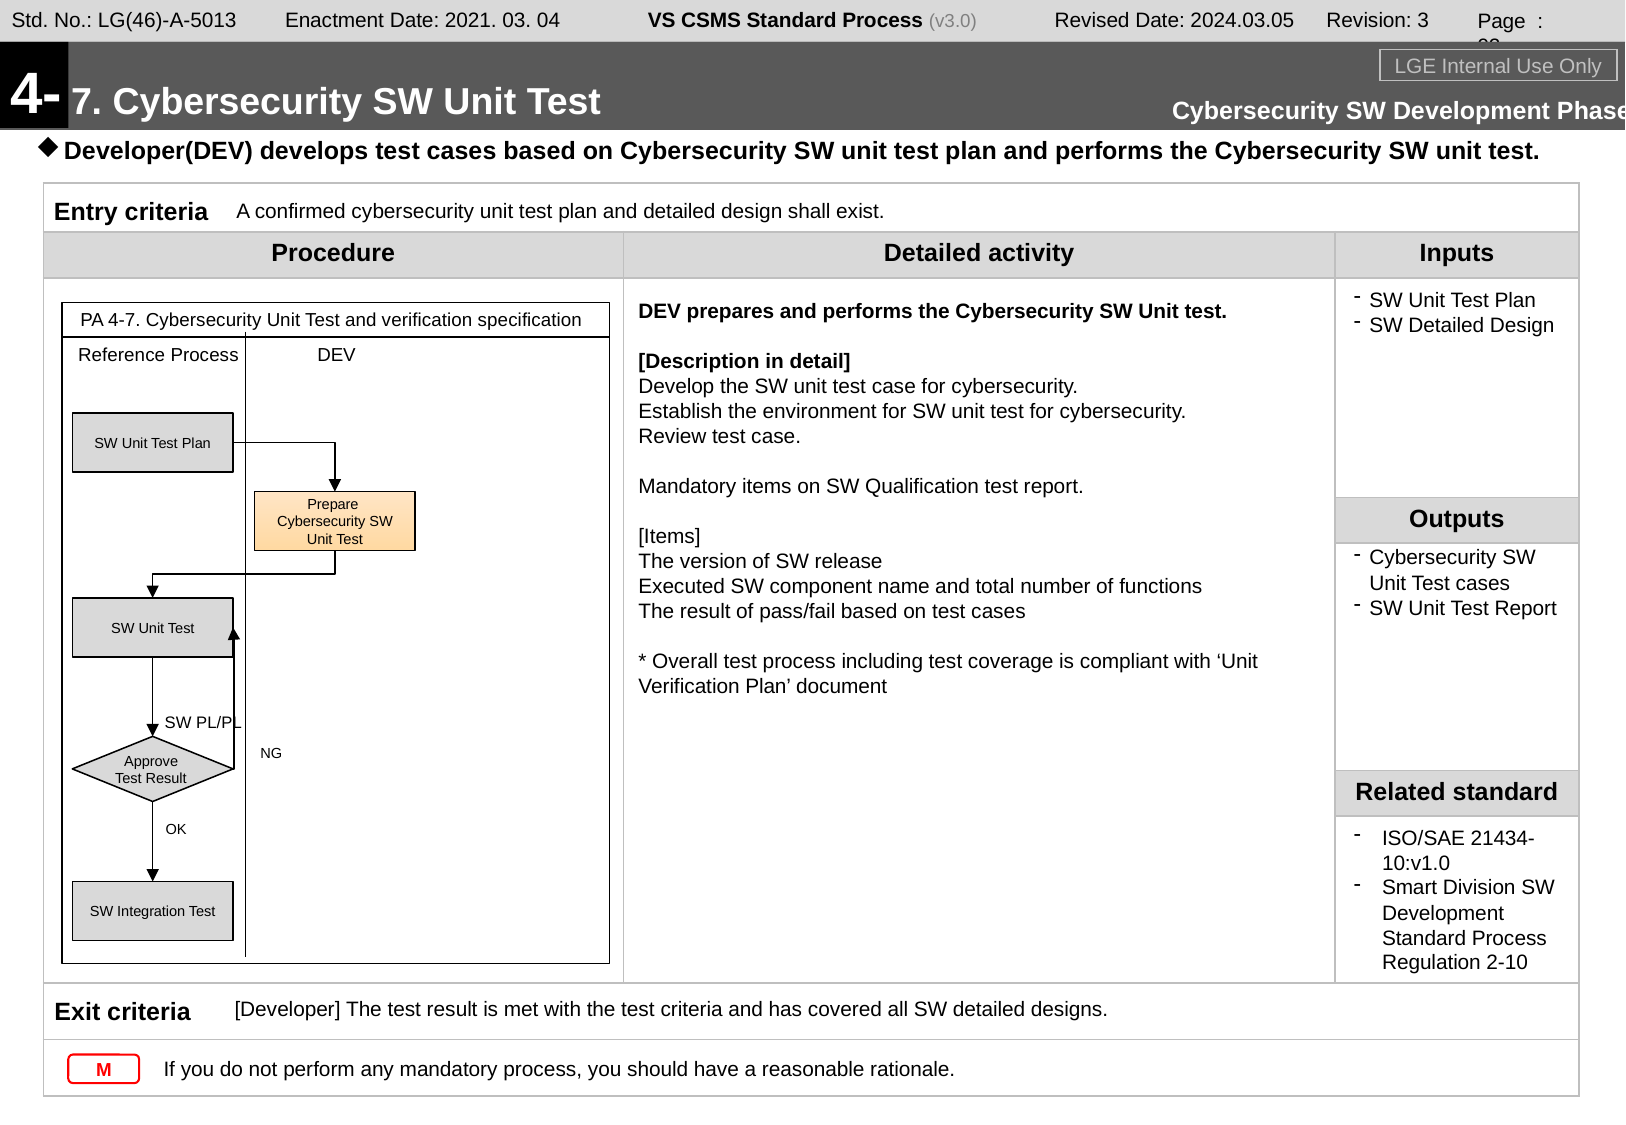

Page  :  92
4-
#
m
7. Cybersecurity SW Unit Test
LGE Internal Use Only
Cybersecurity SW Development Phase
Developer(DEV) develops test cases based on Cybersecurity SW unit test plan and performs the Cybersecurity SW unit test.
A confirmed cybersecurity unit test plan and detailed design shall exist.
SW Unit Test Plan
SW Detailed Design
DEV prepares and performs the Cybersecurity SW Unit test.

[Description in detail]
Develop the SW unit test case for cybersecurity.
Establish the environment for SW unit test for cybersecurity.
Review test case.

Mandatory items on SW Qualification test report.

[Items]
The version of SW release
Executed SW component name and total number of functions
The result of pass/fail based on test cases

* Overall test process including test coverage is compliant with ‘Unit Verification Plan’ document

PA 4-7. Cybersecurity Unit Test and verification specification

Reference Process
DEV
SW Unit Test Plan
Prepare
Cybersecurity SW Unit Test
Cybersecurity SW Unit Test cases
SW Unit Test Report
SW Unit Test
SW PL/PL

NG
Approve
Test Result
OK
ISO/SAE 21434-10:v1.0
Smart Division SW Development Standard Process Regulation 2-10

SW Integration Test
[Developer] The test result is met with the test criteria and has covered all SW detailed designs.
If you do not perform any mandatory process, you should have a reasonable rationale.
M